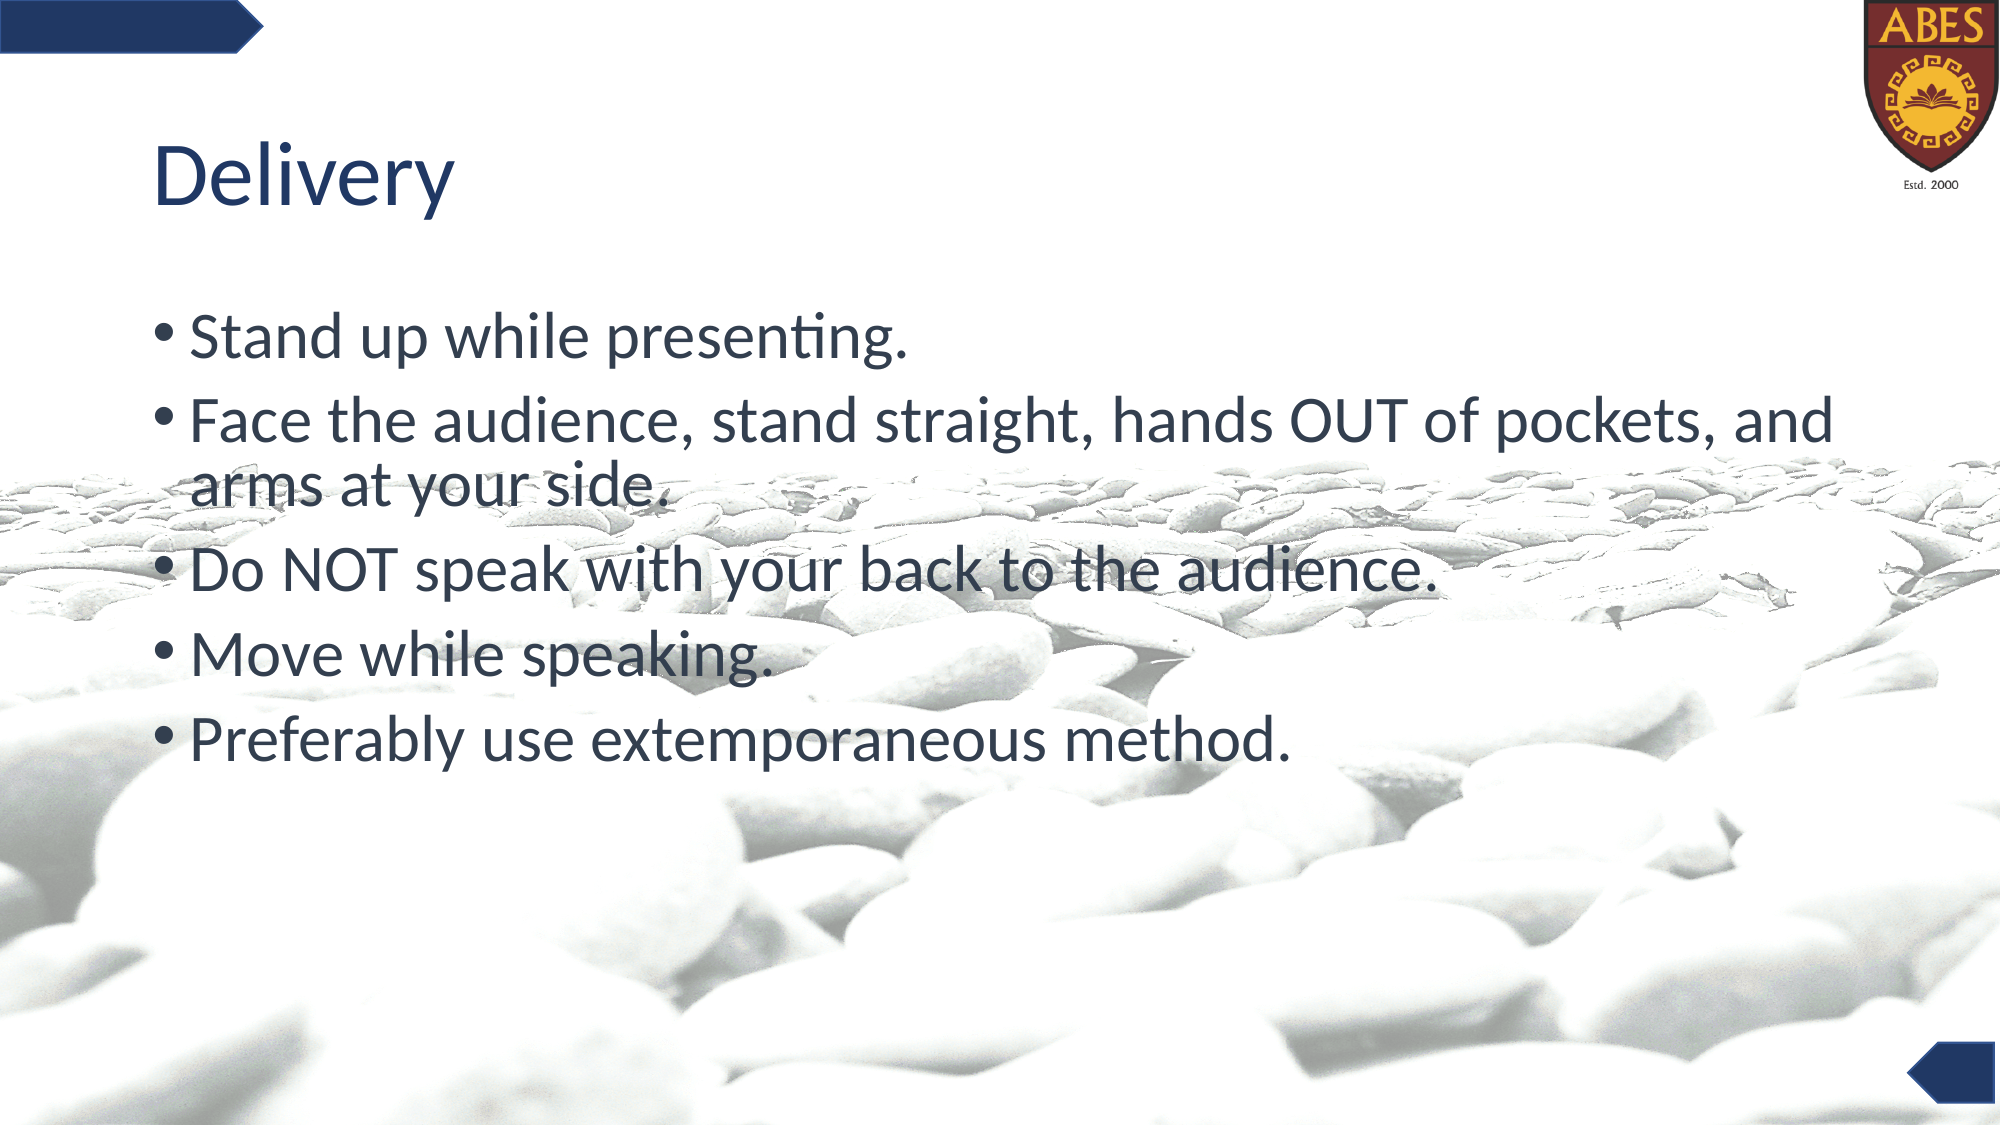

# Delivery
Stand up while presenting.
Face the audience, stand straight, hands OUT of pockets, and arms at your side.
Do NOT speak with your back to the audience.
Move while speaking.
Preferably use extemporaneous method.